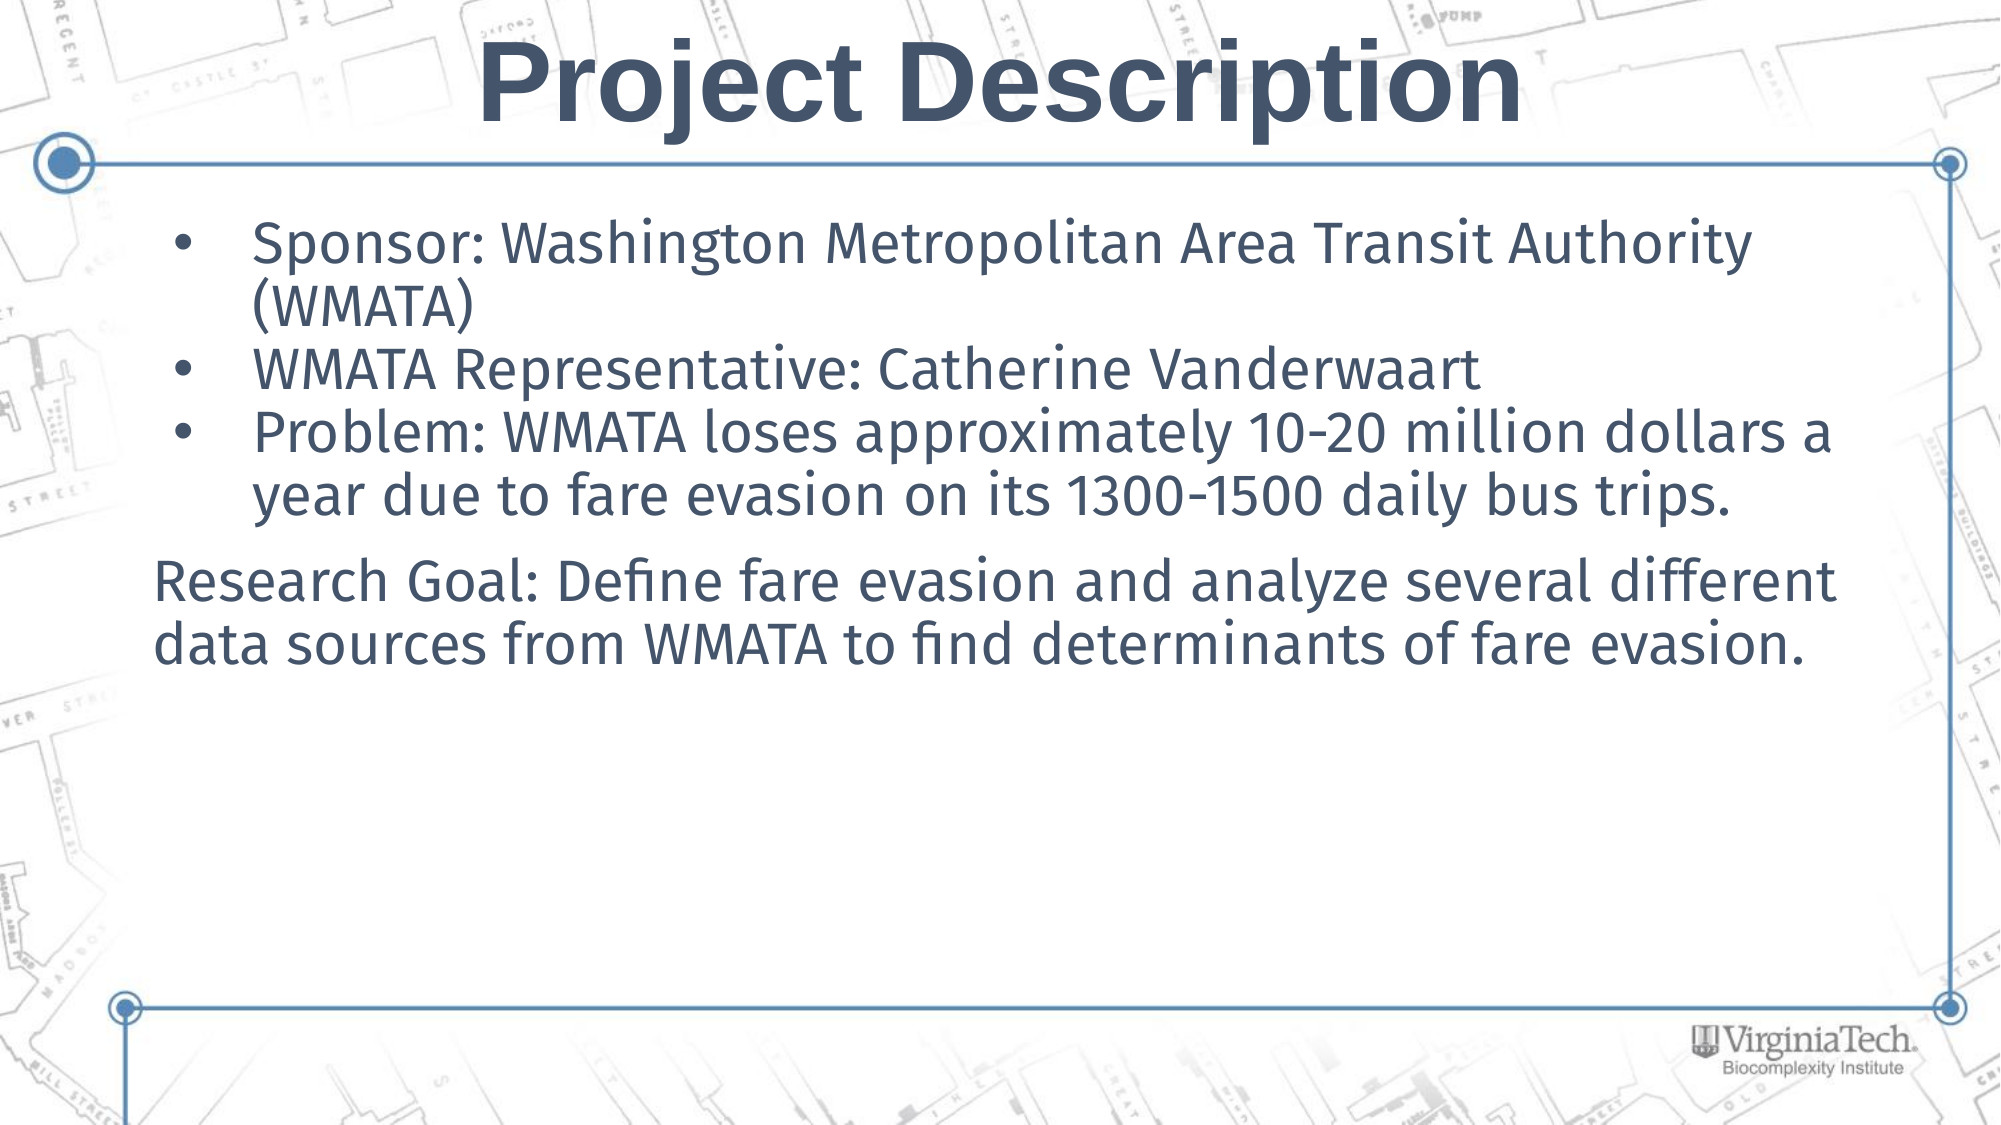

# Project Description
Sponsor: Washington Metropolitan Area Transit Authority (WMATA)
WMATA Representative: Catherine Vanderwaart
Problem: WMATA loses approximately 10-20 million dollars a year due to fare evasion on its 1300-1500 daily bus trips.
Research Goal: Define fare evasion and analyze several different data sources from WMATA to find determinants of fare evasion.